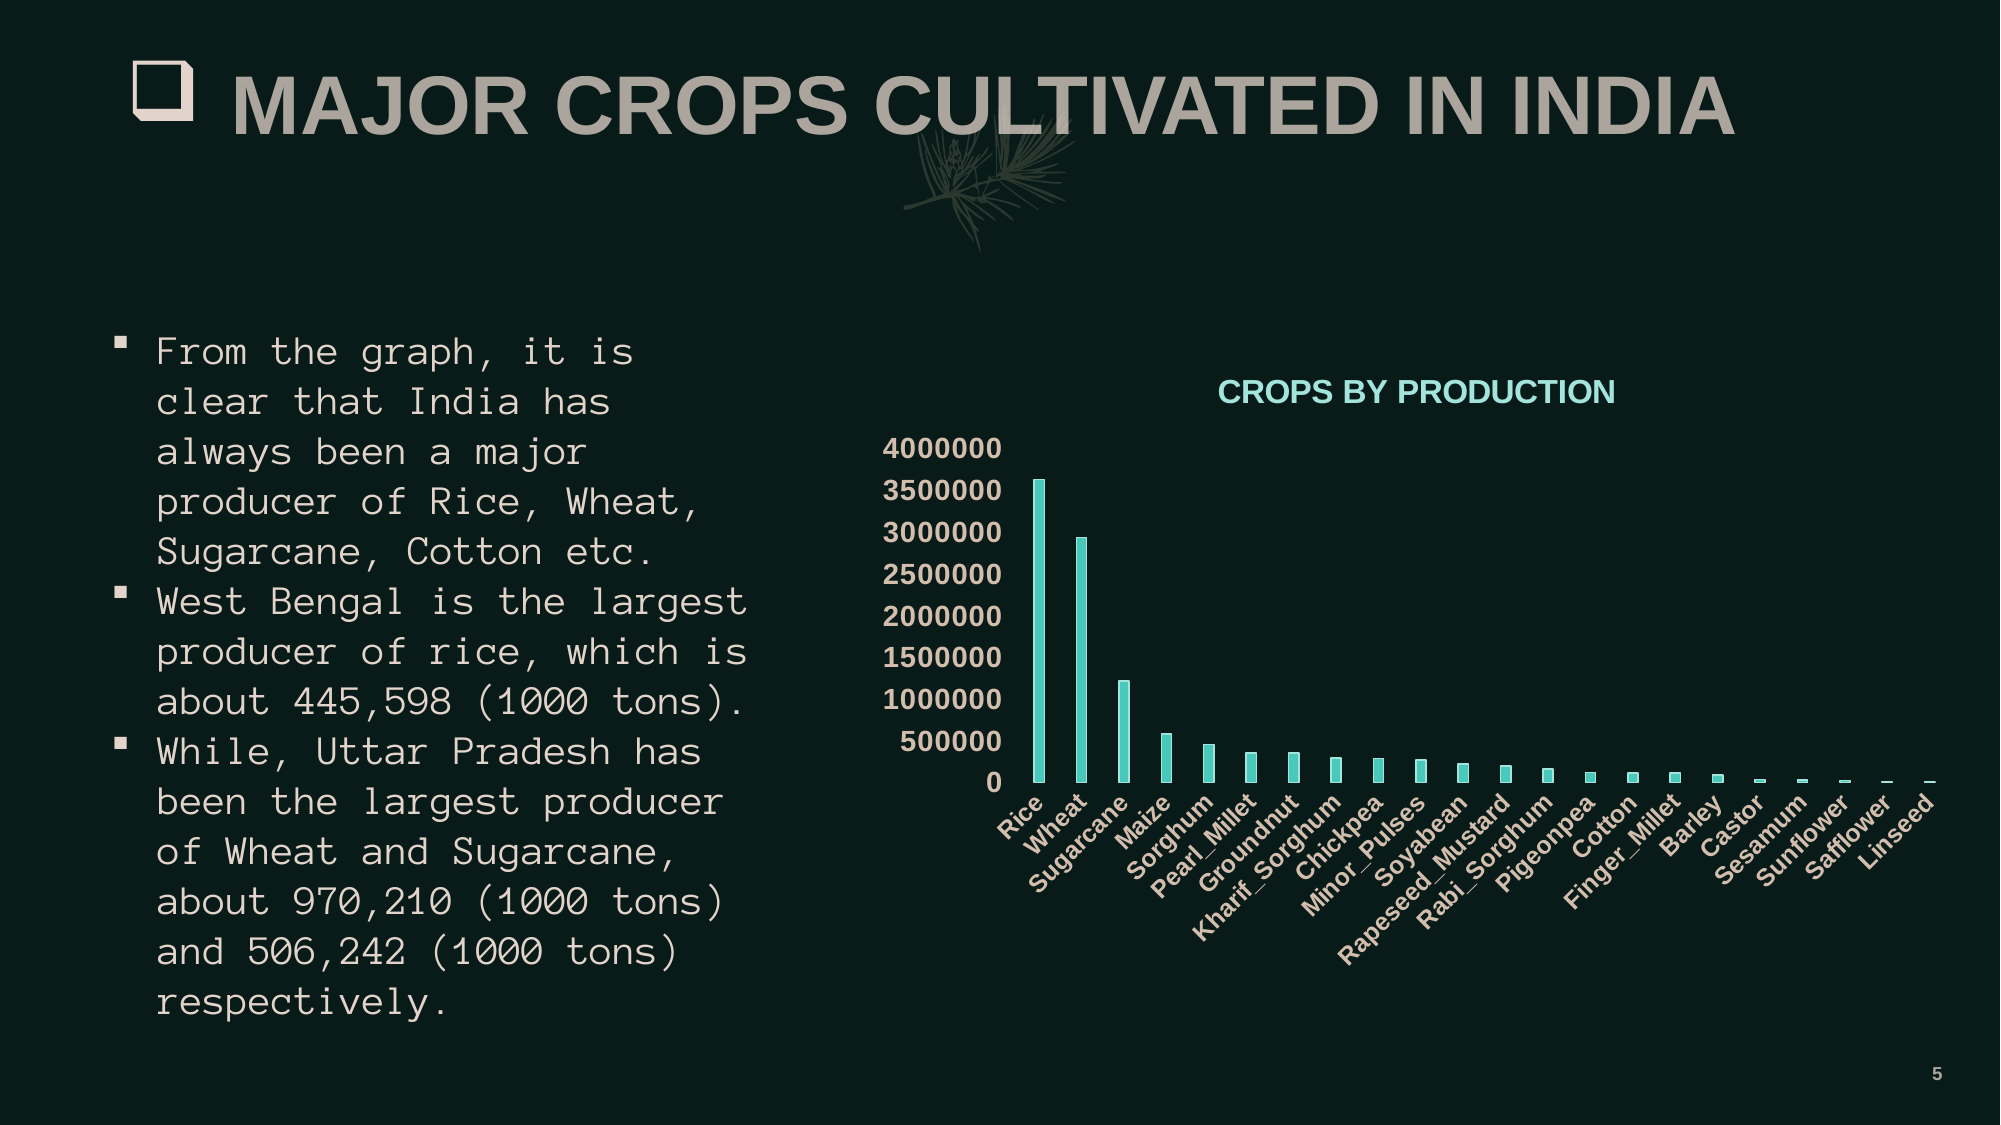

# MAJOR CROPS CULTIVATED IN INDIA
From the graph, it is clear that India has always been a major producer of Rice, Wheat, Sugarcane, Cotton etc.
West Bengal is the largest producer of rice, which is about 445,598 (1000 tons).
While, Uttar Pradesh has been the largest producer of Wheat and Sugarcane, about 970,210 (1000 tons) and 506,242 (1000 tons) respectively.

### Chart: CROPS BY PRODUCTION

| Category | Sum of TOTAL PRODUCTION |
|---|---|
| Rice | 3631066.90999999 |
| Wheat | 2938777.79 |
| Sugarcane | 1219213.15 |
| Maize | 582115.18 |
| Sorghum | 459537.0 |
| Pearl_Millet | 357231.659999999 |
| Groundnut | 355707.45 |
| Kharif_Sorghum | 296409.79 |
| Chickpea | 291378.87 |
| Minor_Pulses | 269079.499999999 |
| Soyabean | 225179.56 |
| Rapeseed_Mustard | 200215.119999999 |
| Rabi_Sorghum | 161514.75 |
| Pigeonpea | 120071.87 |
| Cotton | 116723.069999999 |
| Finger_Millet | 114814.16 |
| Barley | 94981.04 |
| Castor | 35675.63 |
| Sesamum | 30205.6299999999 |
| Sunflower | 25697.49 |
| Safflower | 11128.46 |
| Linseed | 11101.4499999999 |
5